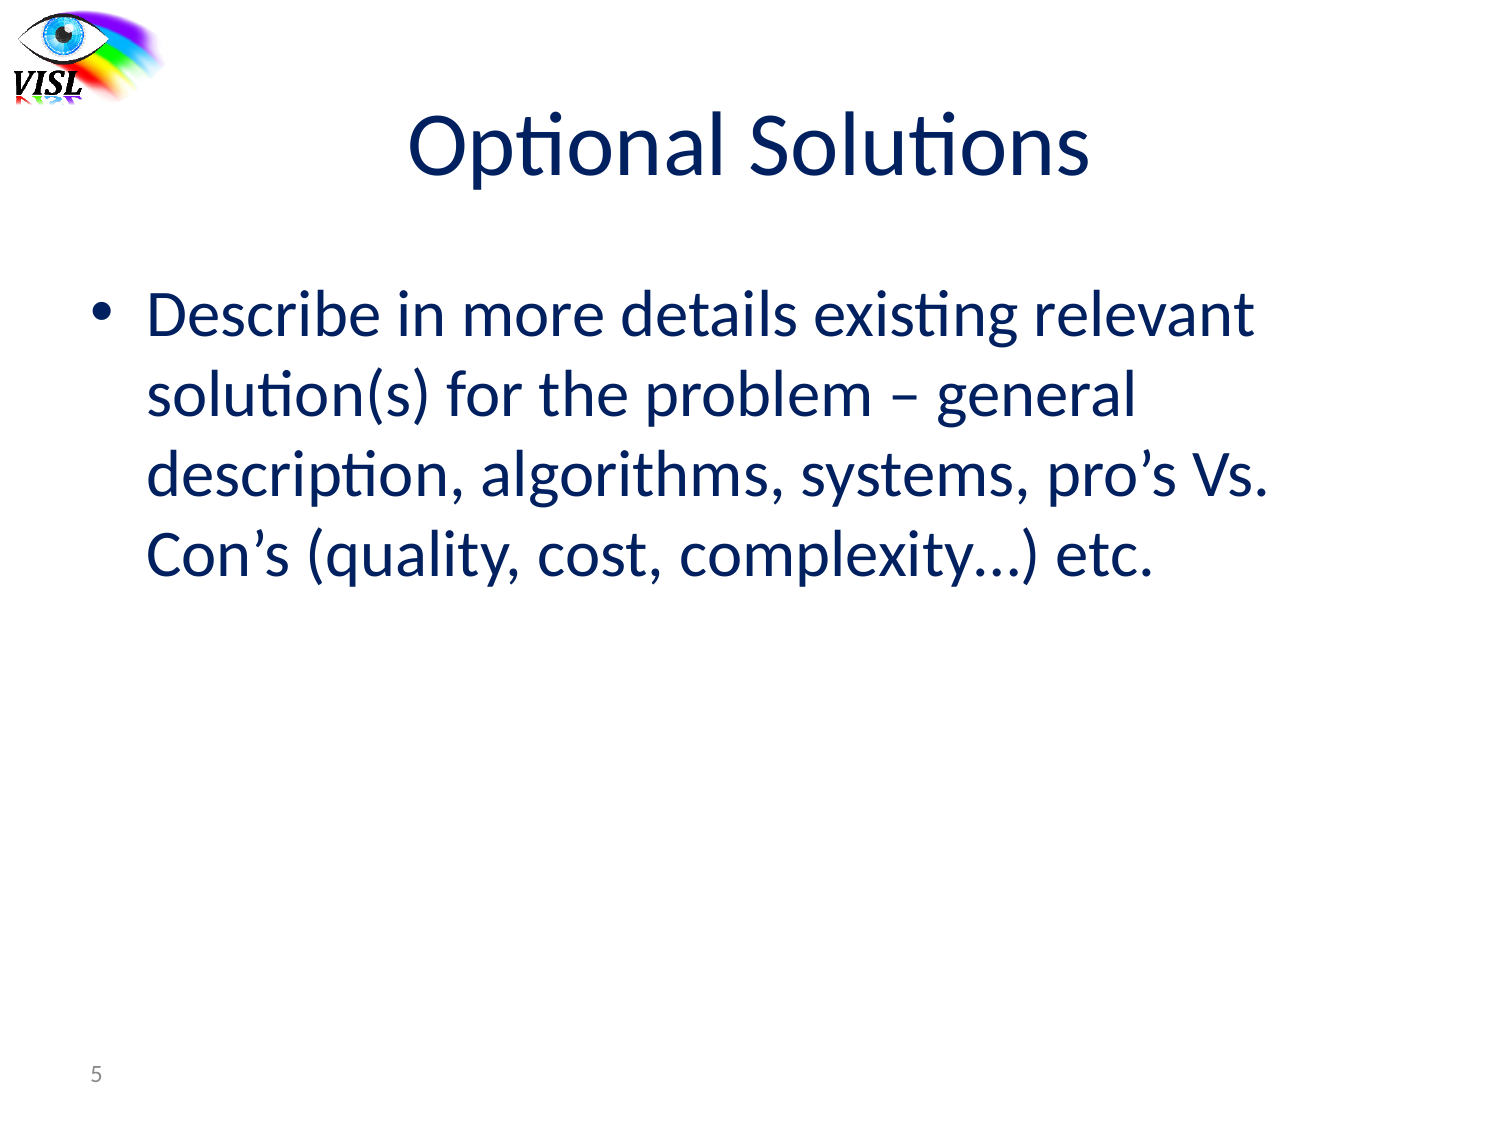

# Optional Solutions
Describe in more details existing relevant solution(s) for the problem – general description, algorithms, systems, pro’s Vs. Con’s (quality, cost, complexity…) etc.
5